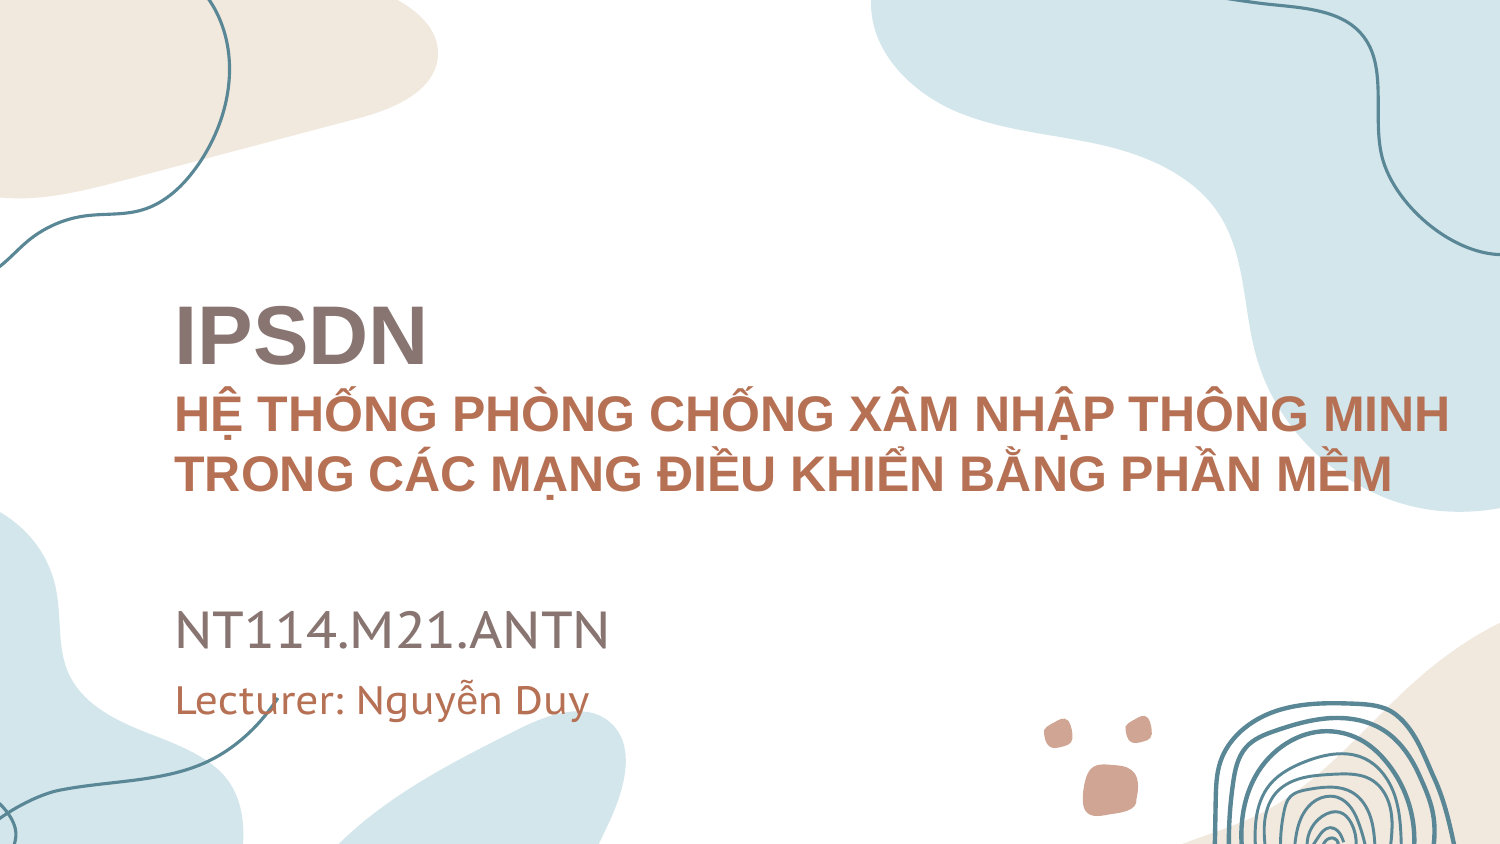

# IPSDN HỆ THỐNG PHÒNG CHỐNG XÂM NHẬP THÔNG MINH TRONG CÁC MẠNG ĐIỀU KHIỂN BẰNG PHẦN MỀM
NT114.M21.ANTN
Lecturer: Nguyễn Duy